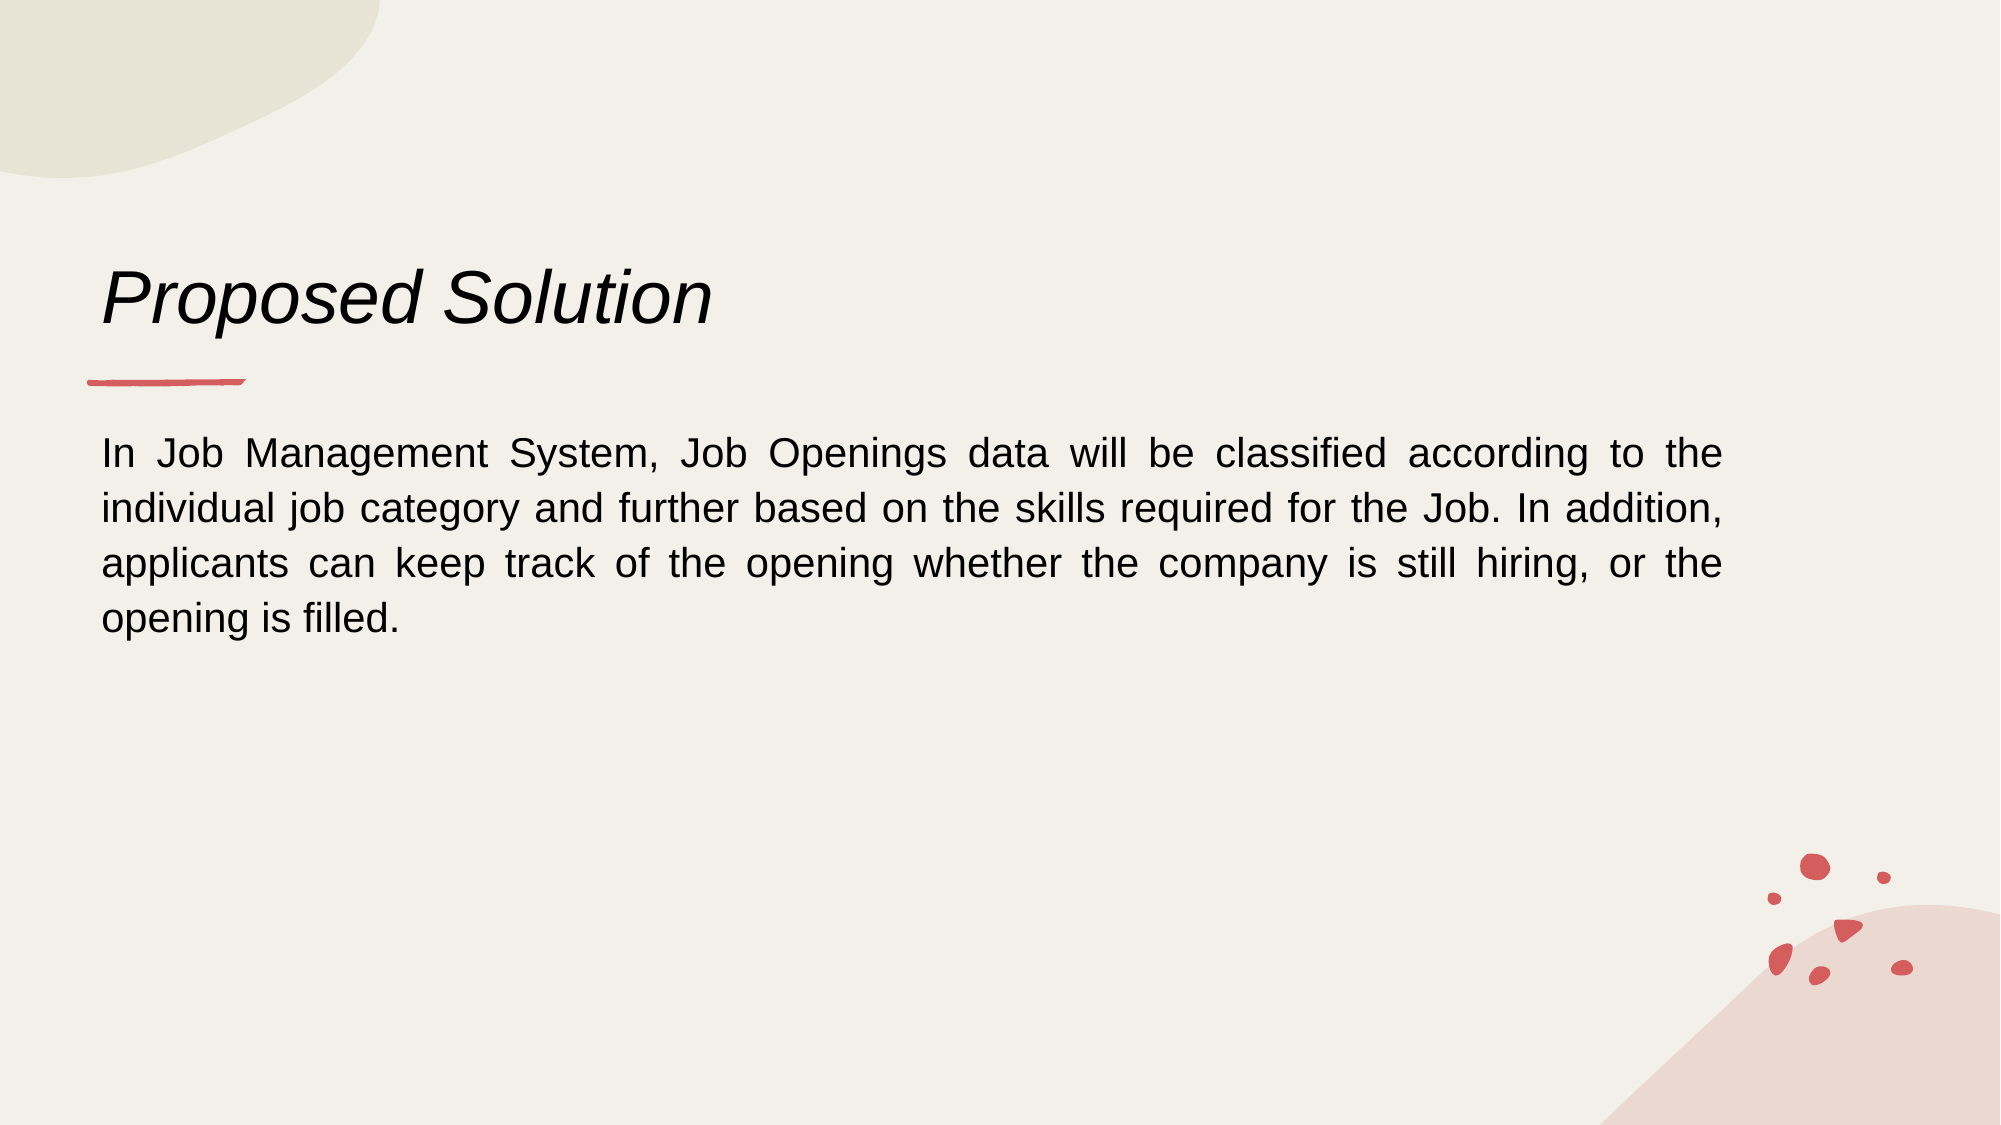

# Proposed Solution
In Job Management System, Job Openings data will be classified according to the individual job category and further based on the skills required for the Job. In addition, applicants can keep track of the opening whether the company is still hiring, or the opening is filled.